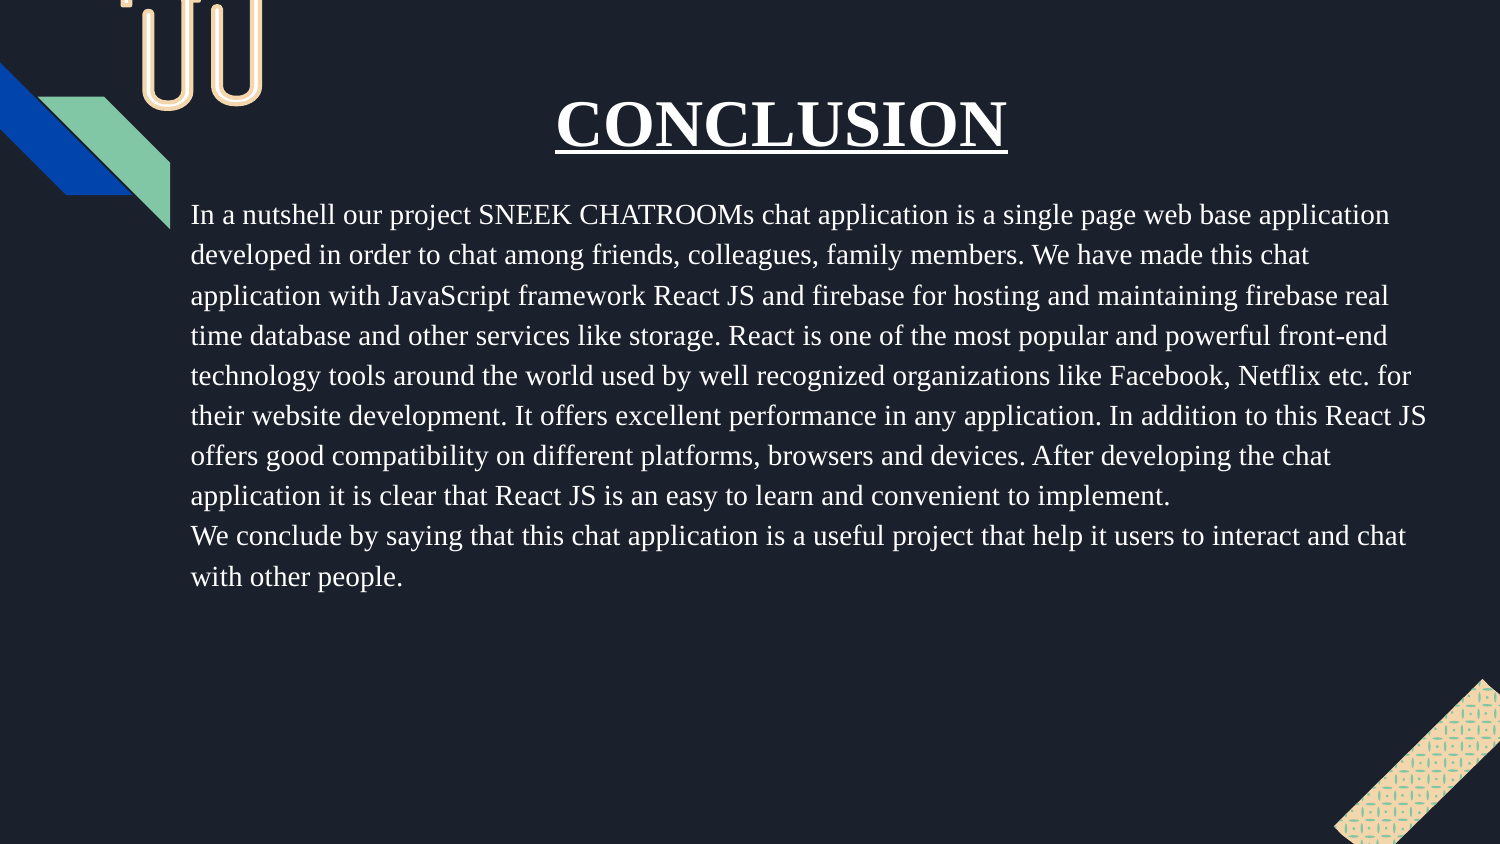

# CONCLUSION
In a nutshell our project SNEEK CHATROOMs chat application is a single page web base application developed in order to chat among friends, colleagues, family members. We have made this chat application with JavaScript framework React JS and firebase for hosting and maintaining firebase real time database and other services like storage. React is one of the most popular and powerful front-end technology tools around the world used by well recognized organizations like Facebook, Netflix etc. for their website development. It offers excellent performance in any application. In addition to this React JS offers good compatibility on different platforms, browsers and devices. After developing the chat application it is clear that React JS is an easy to learn and convenient to implement.
We conclude by saying that this chat application is a useful project that help it users to interact and chat with other people.